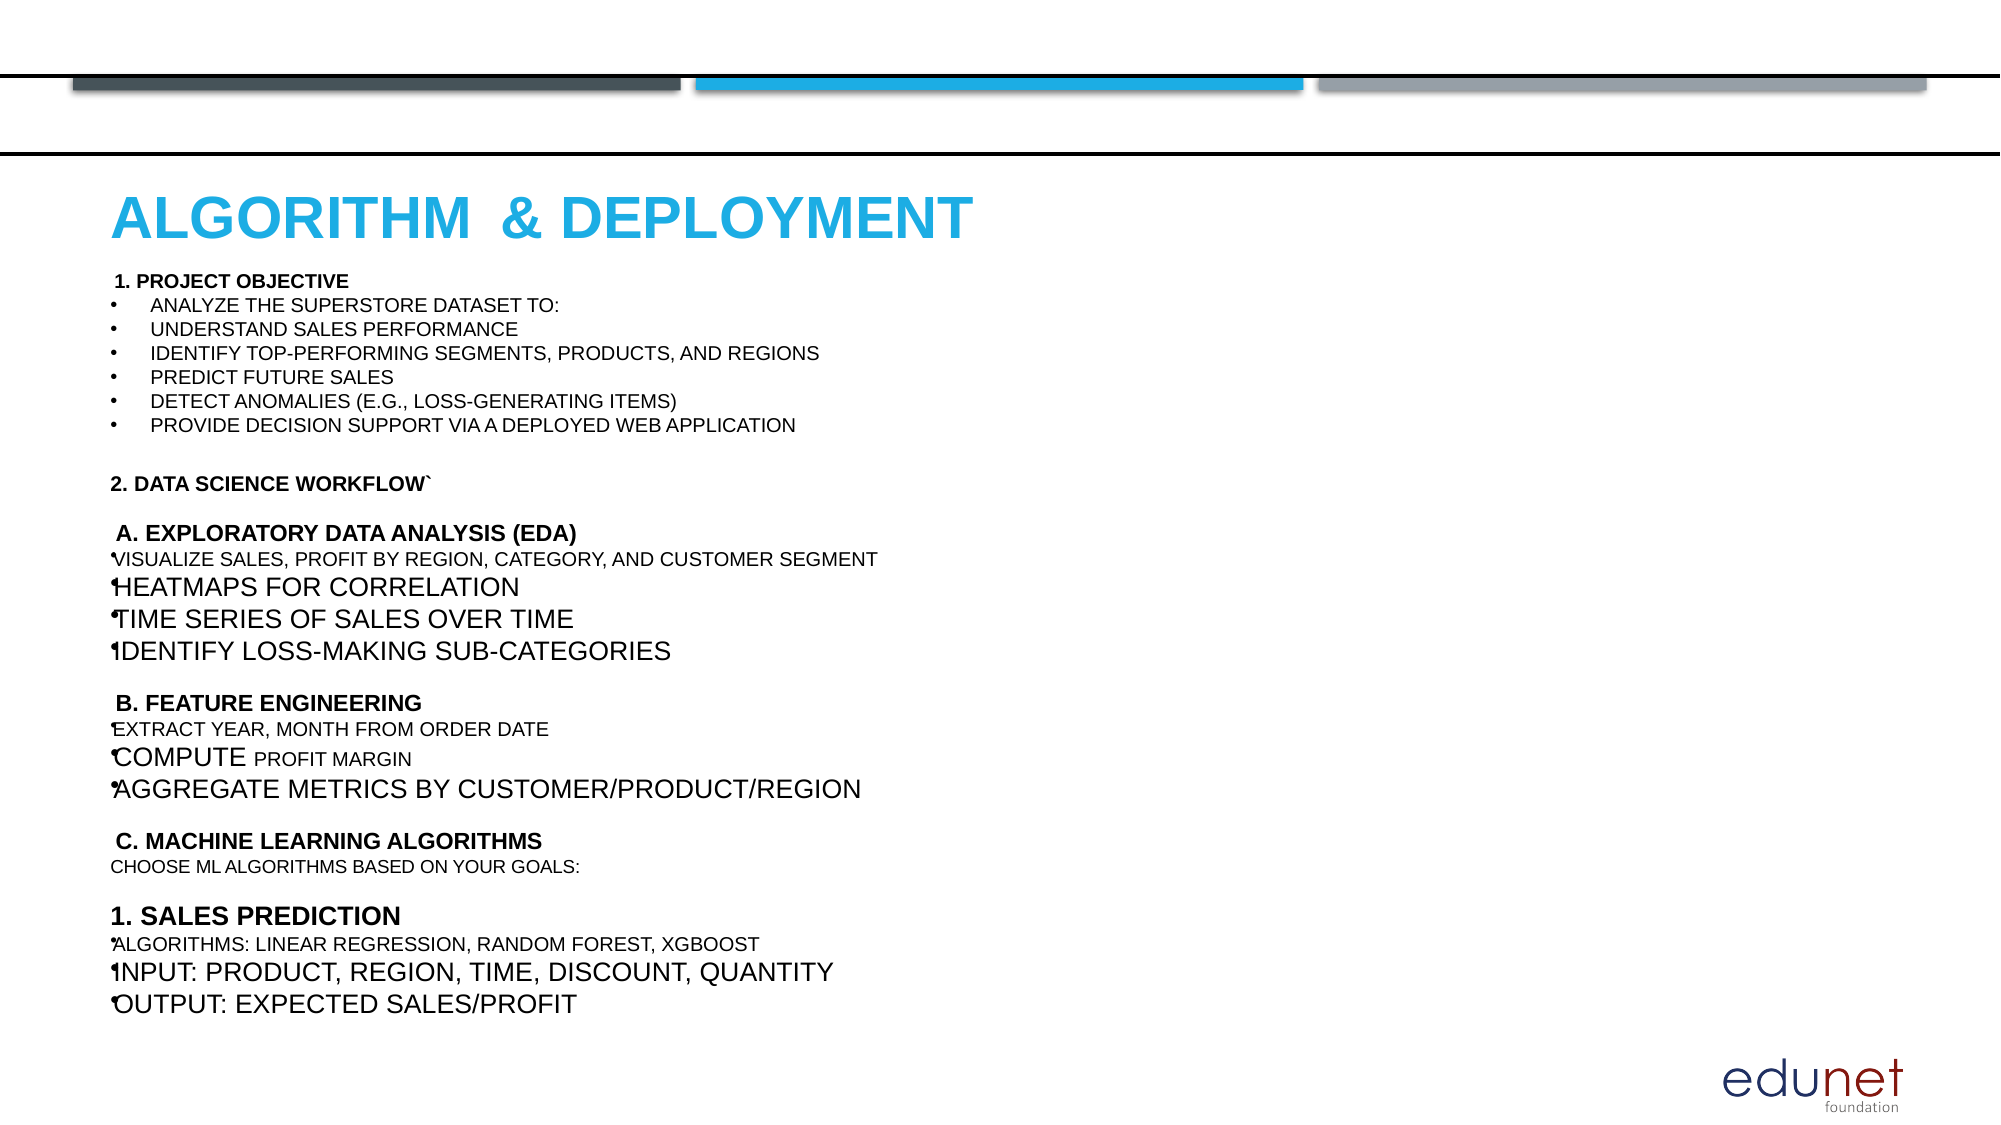

# Algorithm	& Deployment
 1. Project Objective
Analyze the Superstore dataset to:
Understand sales performance
Identify top-performing segments, products, and regions
Predict future sales
Detect anomalies (e.g., loss-generating items)
Provide decision support via a deployed web application

2. Data Science Workflow`

 A. Exploratory Data Analysis (EDA)
Visualize sales, profit by region, category, and customer segment
Heatmaps for correlation
Time series of sales over time
Identify loss-making sub-categories

 B. Feature Engineering
Extract year, month from Order Date
Compute Profit Margin
Aggregate metrics by customer/product/region

 C. Machine Learning Algorithms
Choose ML algorithms based on your goals:

1. Sales Prediction
Algorithms: Linear Regression, Random Forest, XGBoost
Input: Product, Region, Time, Discount, Quantity
Output: Expected Sales/Profit